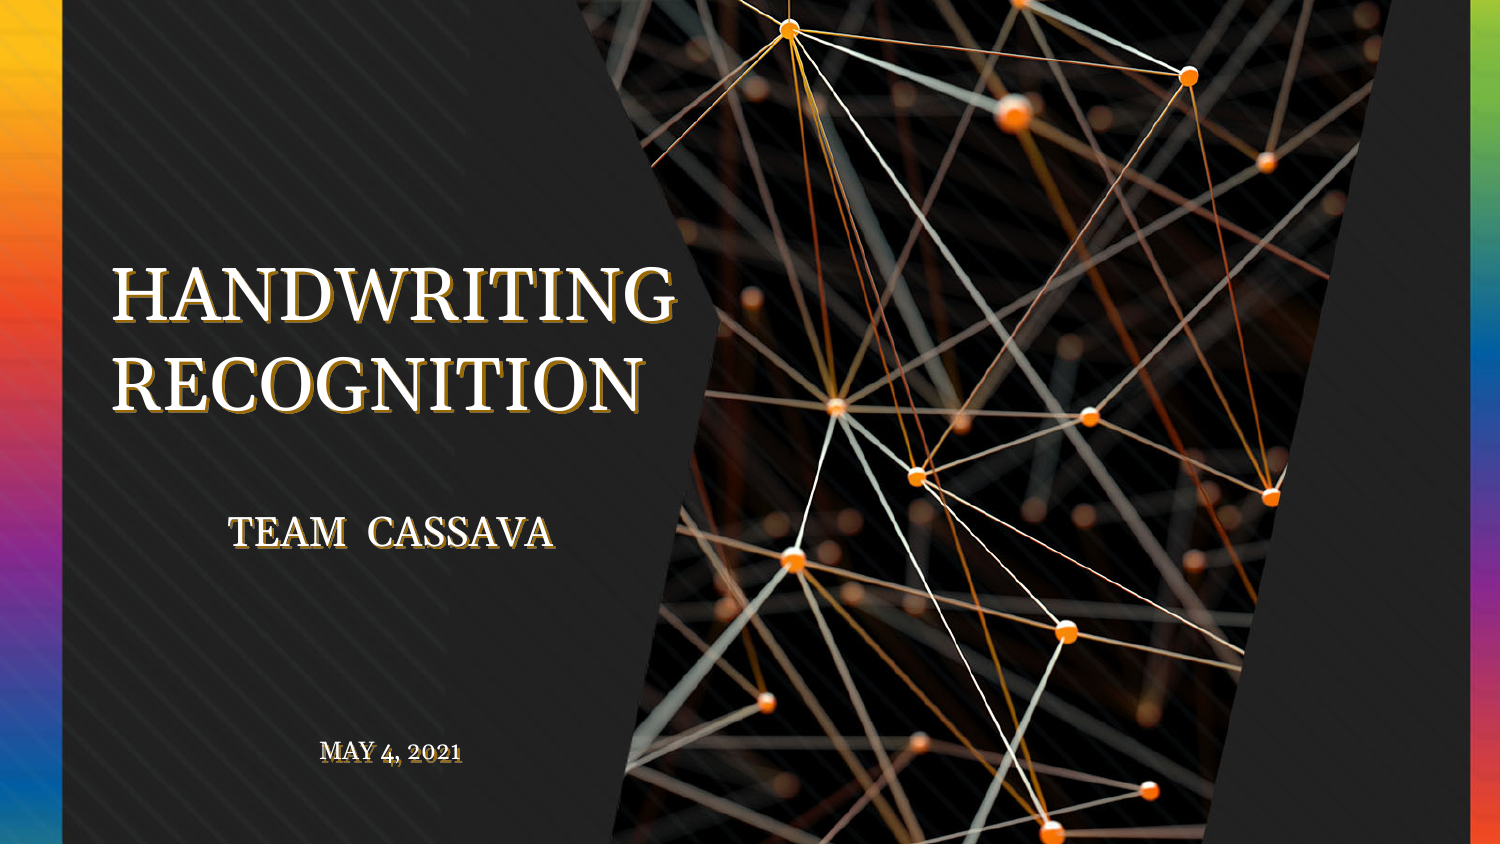

# HANDWRITING RECOGNITION
TEAM  CASSAVA

MAY 4, 2021